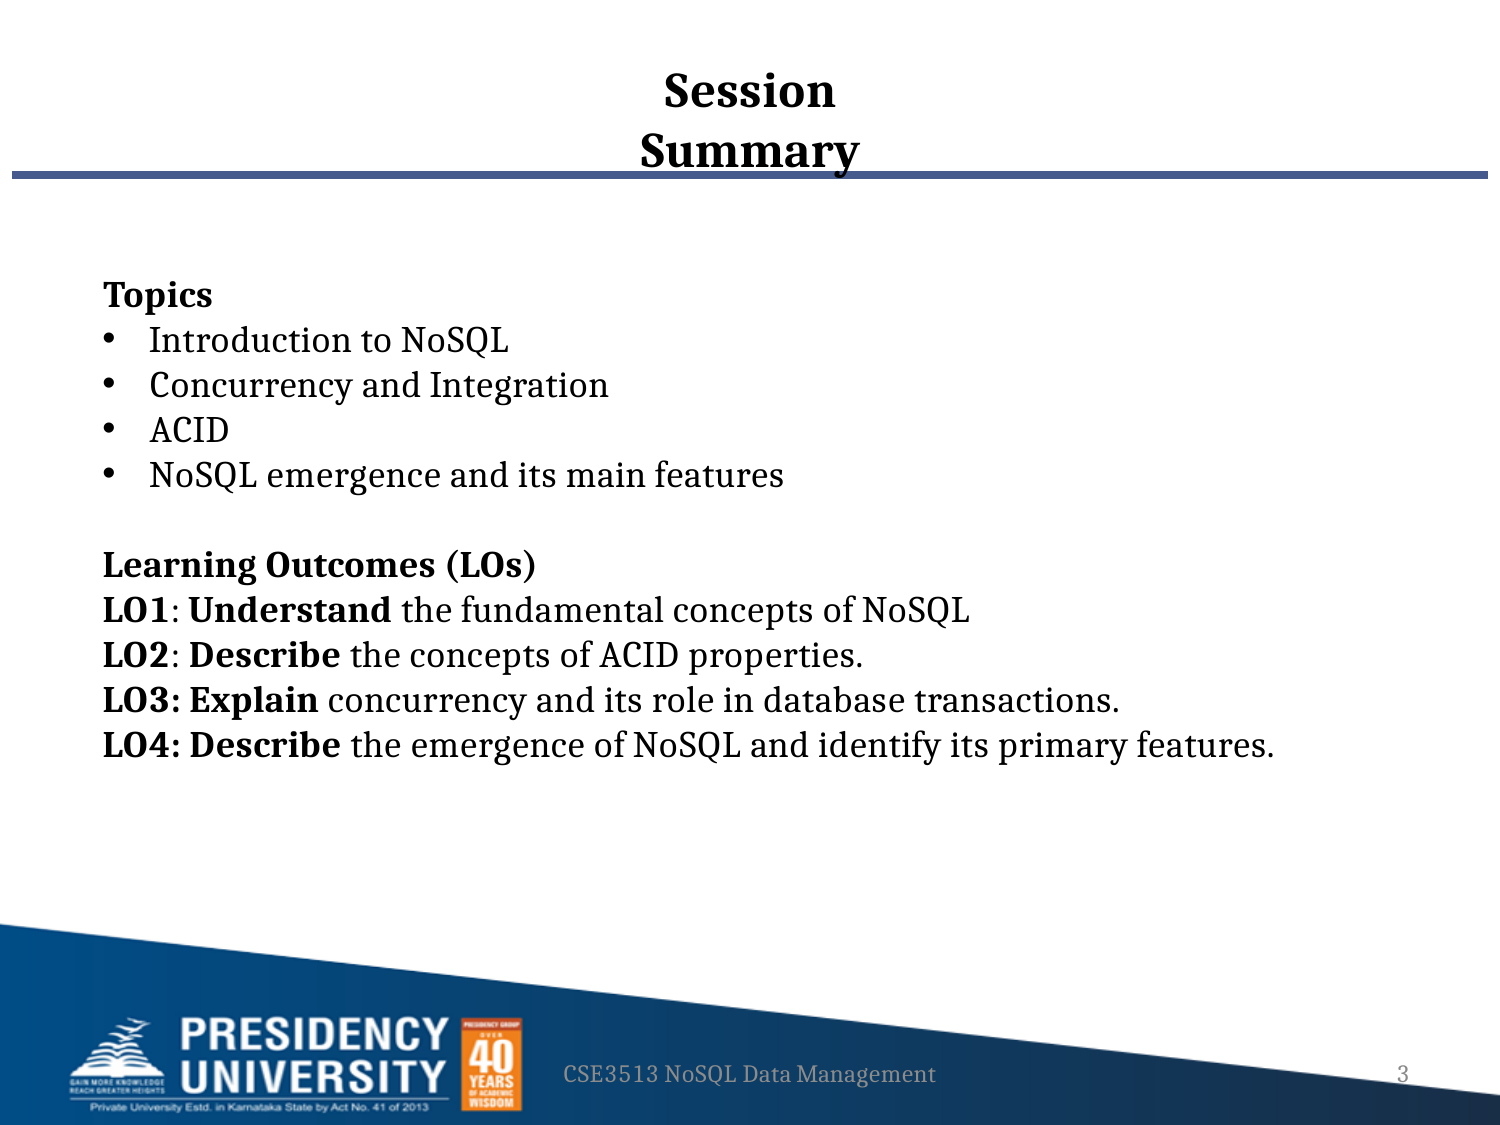

Session Summary
Topics
Introduction to NoSQL
Concurrency and Integration
ACID
NoSQL emergence and its main features

Learning Outcomes (LOs)
LO1: Understand the fundamental concepts of NoSQL
LO2: Describe the concepts of ACID properties.
LO3: Explain concurrency and its role in database transactions.
LO4: Describe the emergence of NoSQL and identify its primary features.

CSE3513 NoSQL Data Management
3